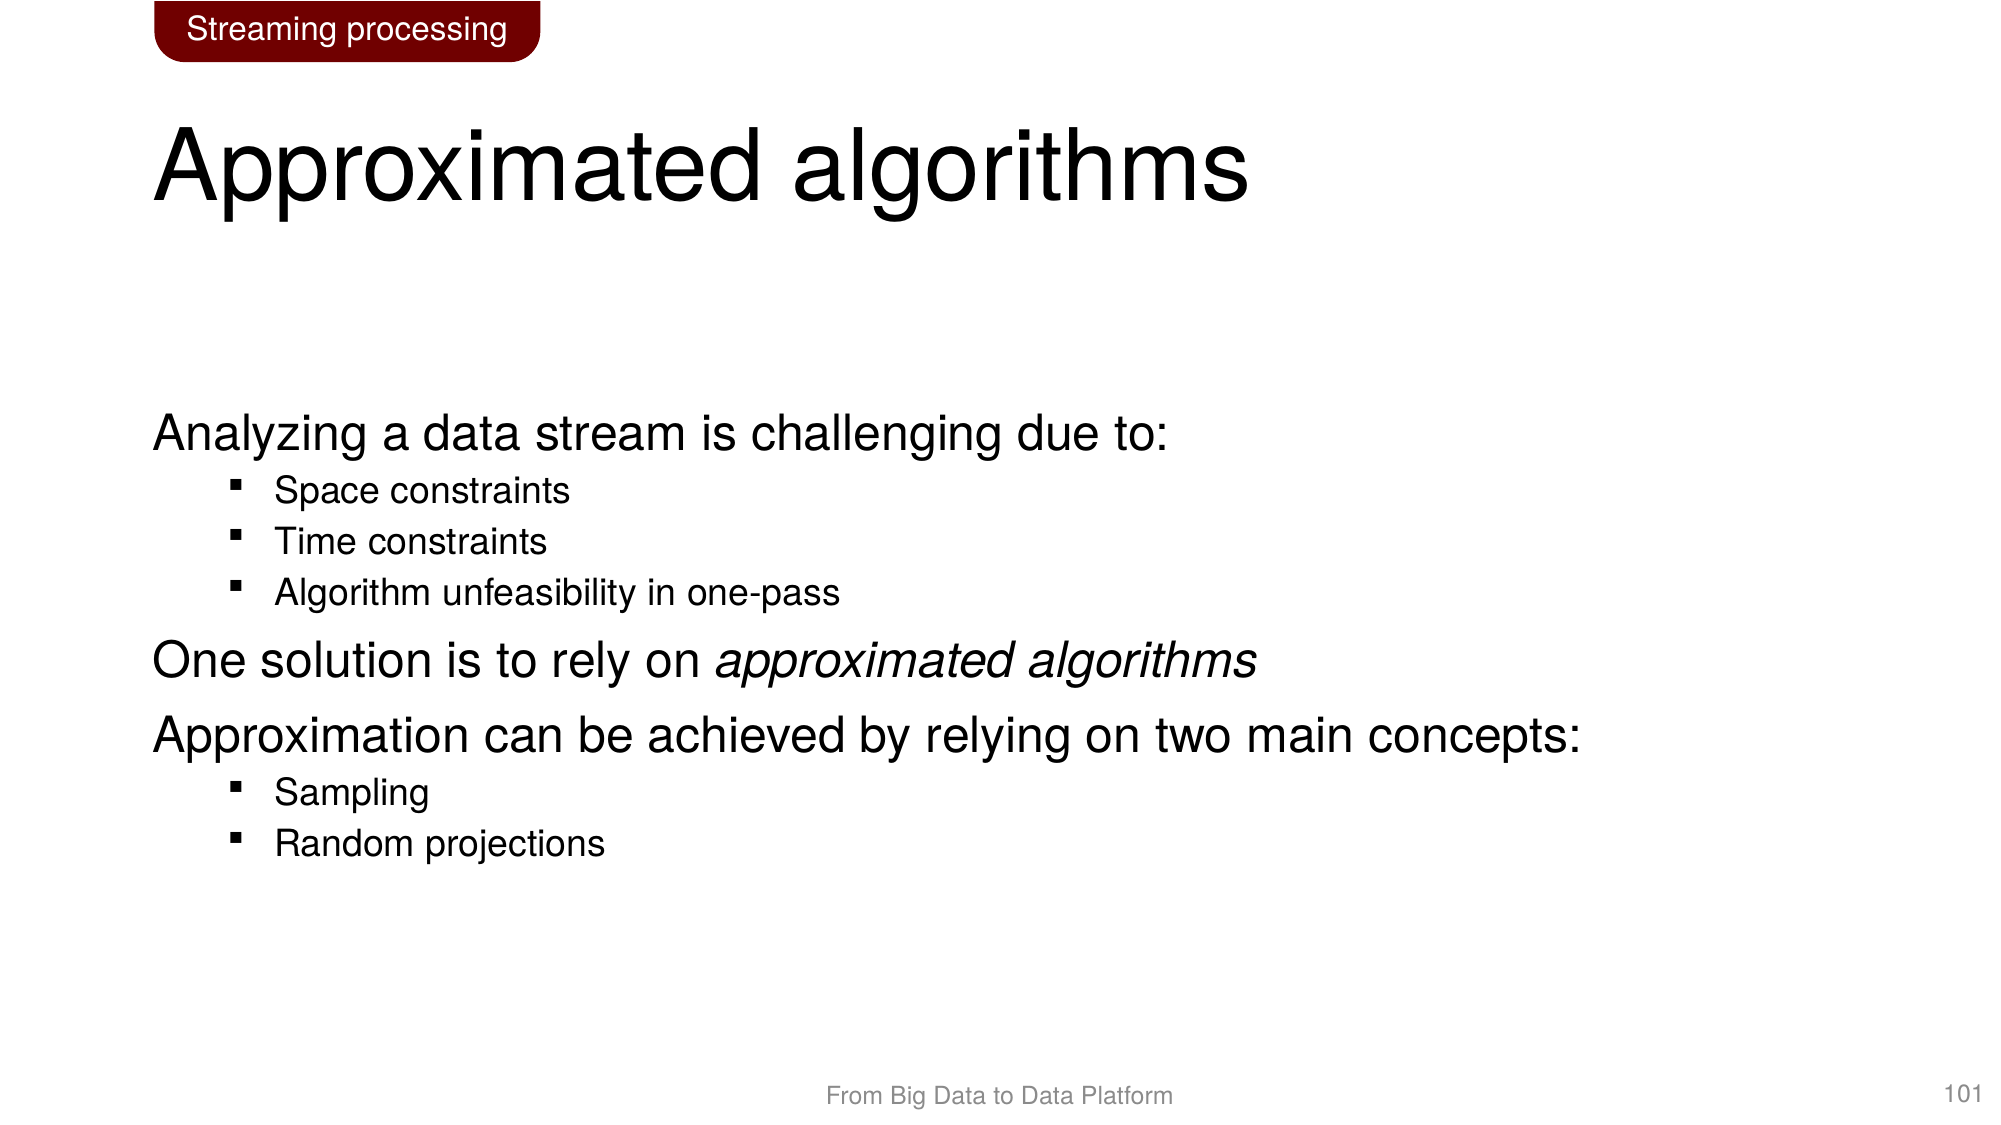

Streaming processing
# Approximated algorithms
Analyzing a data stream is challenging due to:
Space constraints
Time constraints
Algorithm unfeasibility in one-pass
One solution is to rely on approximated algorithms
Approximation can be achieved by relying on two main concepts:
Sampling
Random projections
101